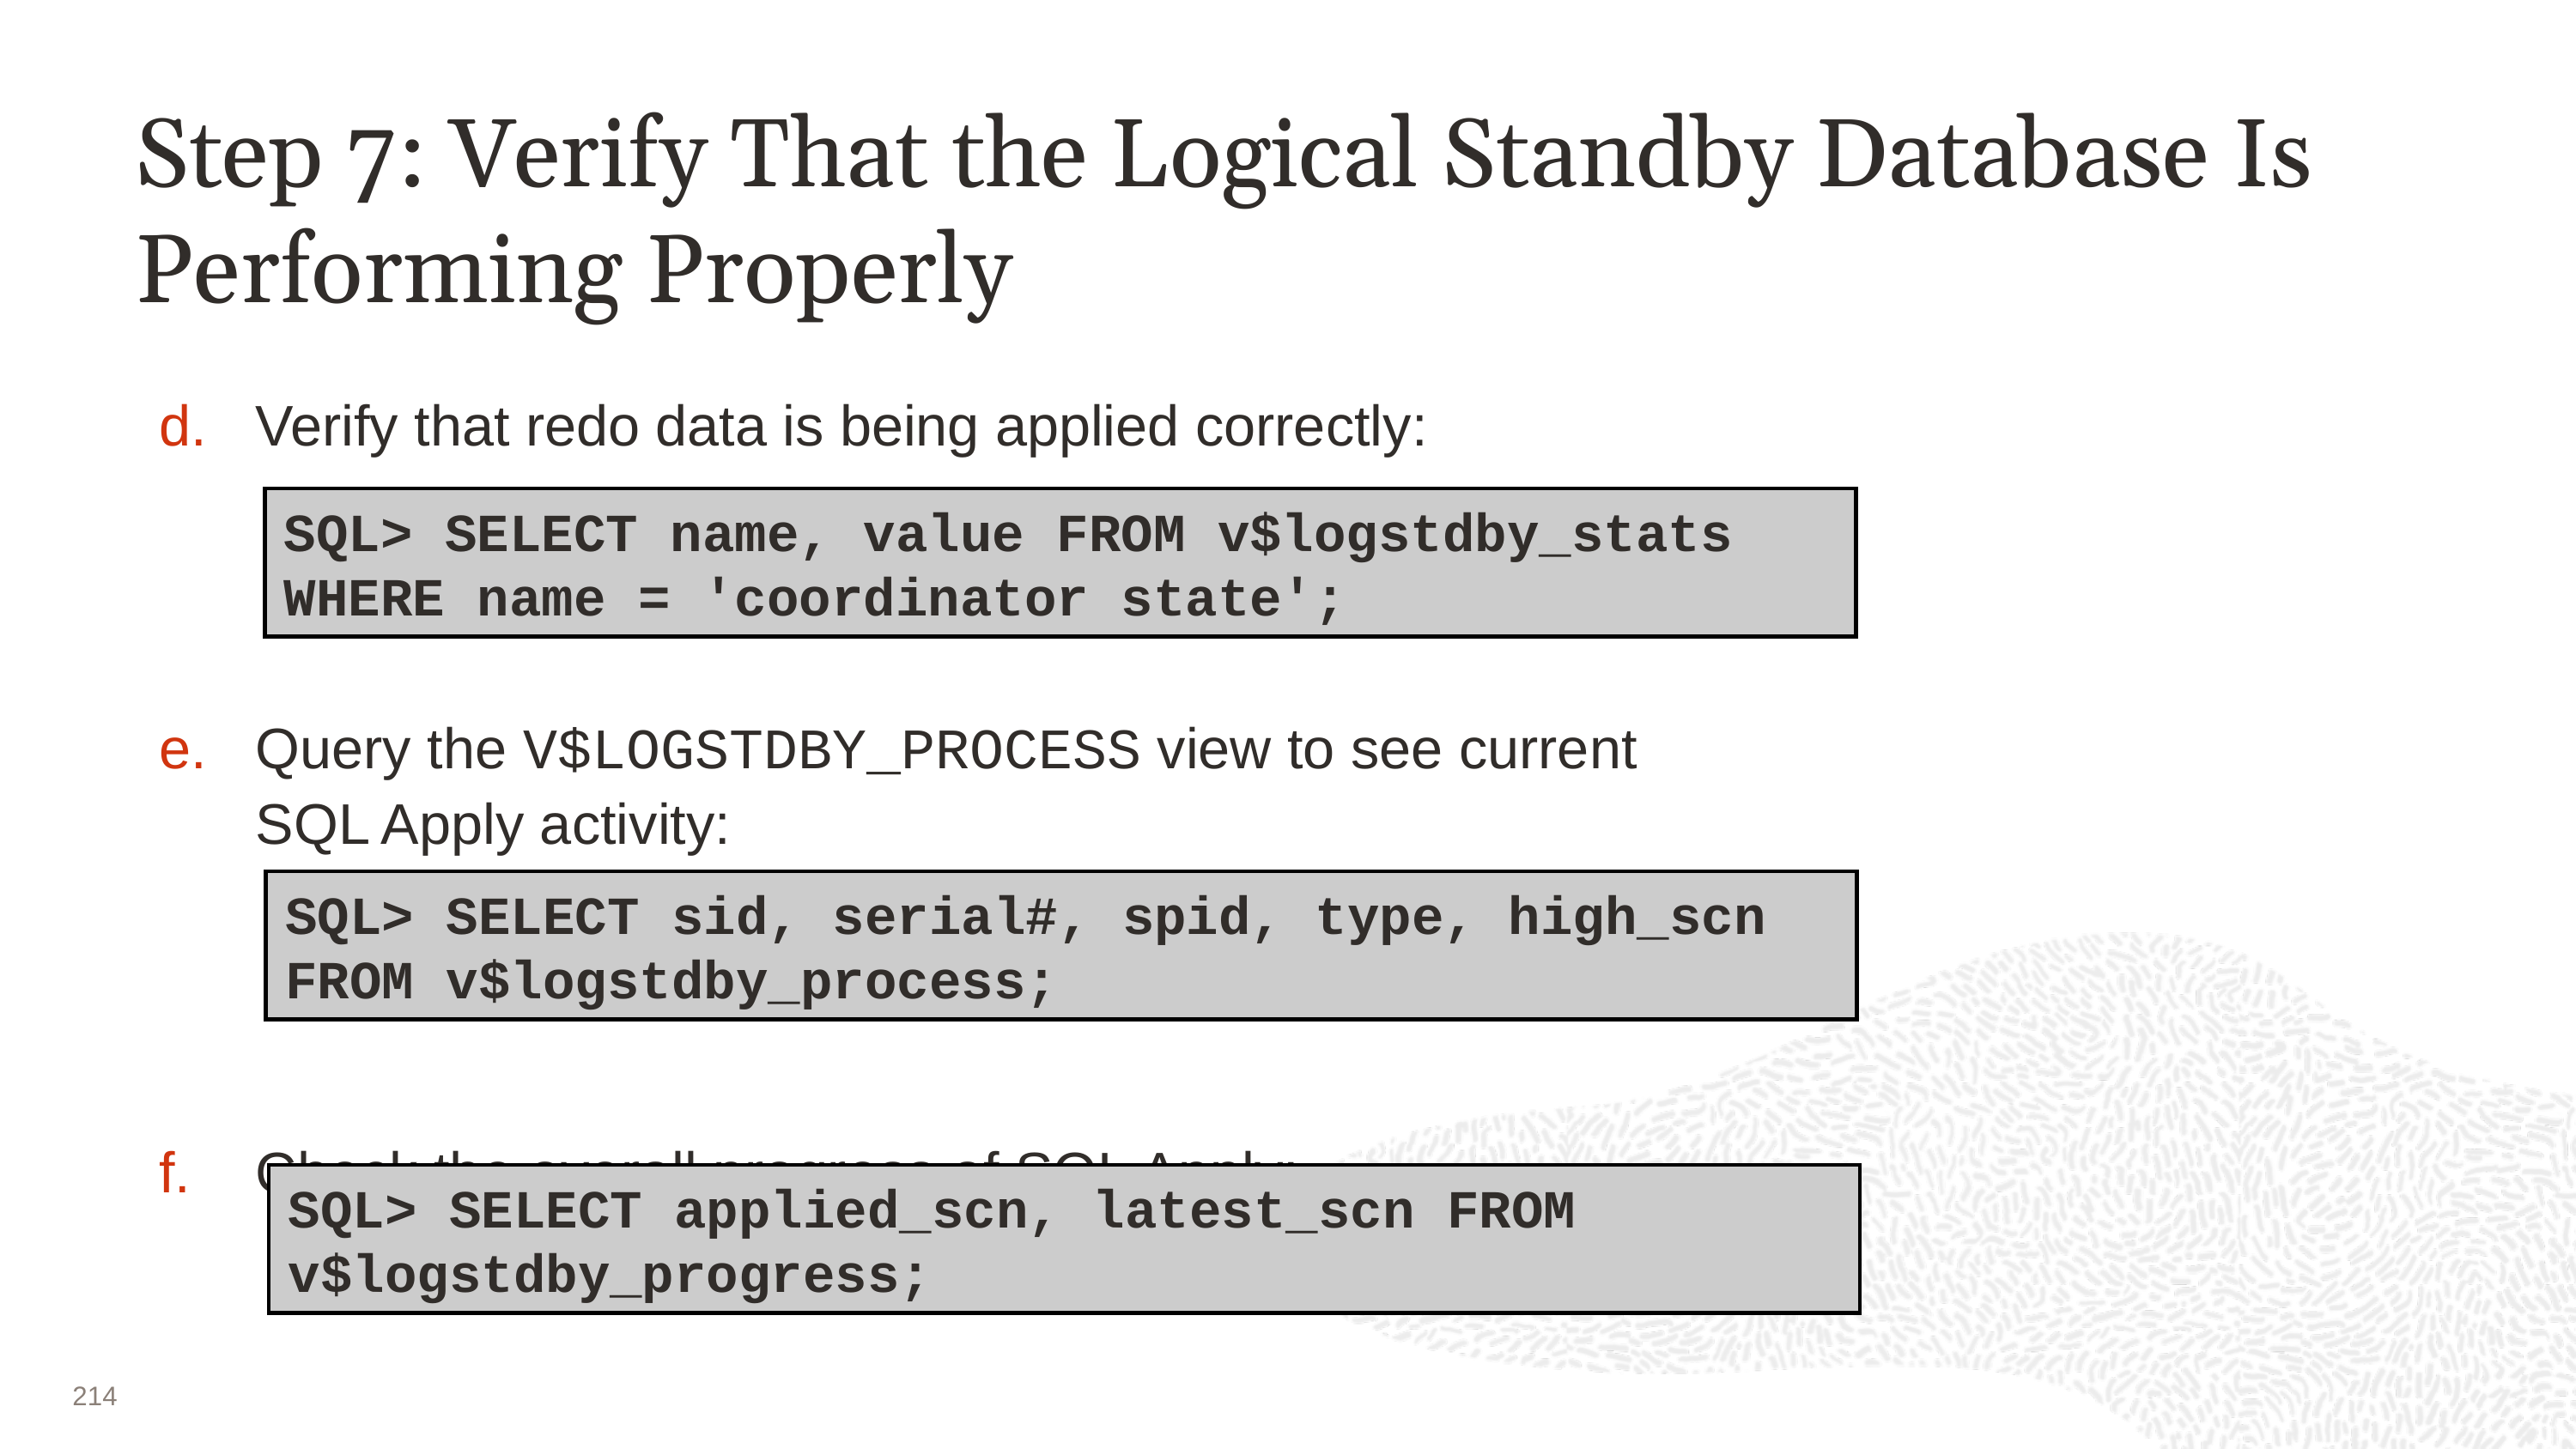

# Step 7: Verify That the Logical Standby Database Is Performing Properly
Verify that redo data is being applied correctly:

Query the V$LOGSTDBY_PROCESS view to see current
SQL Apply activity:

Check the overall progress of SQL Apply:
SQL> SELECT name, value FROM v$logstdby_stats WHERE name = 'coordinator state';
SQL> SELECT sid, serial#, spid, type, high_scn FROM v$logstdby_process;
SQL> SELECT applied_scn, latest_scn FROM v$logstdby_progress;